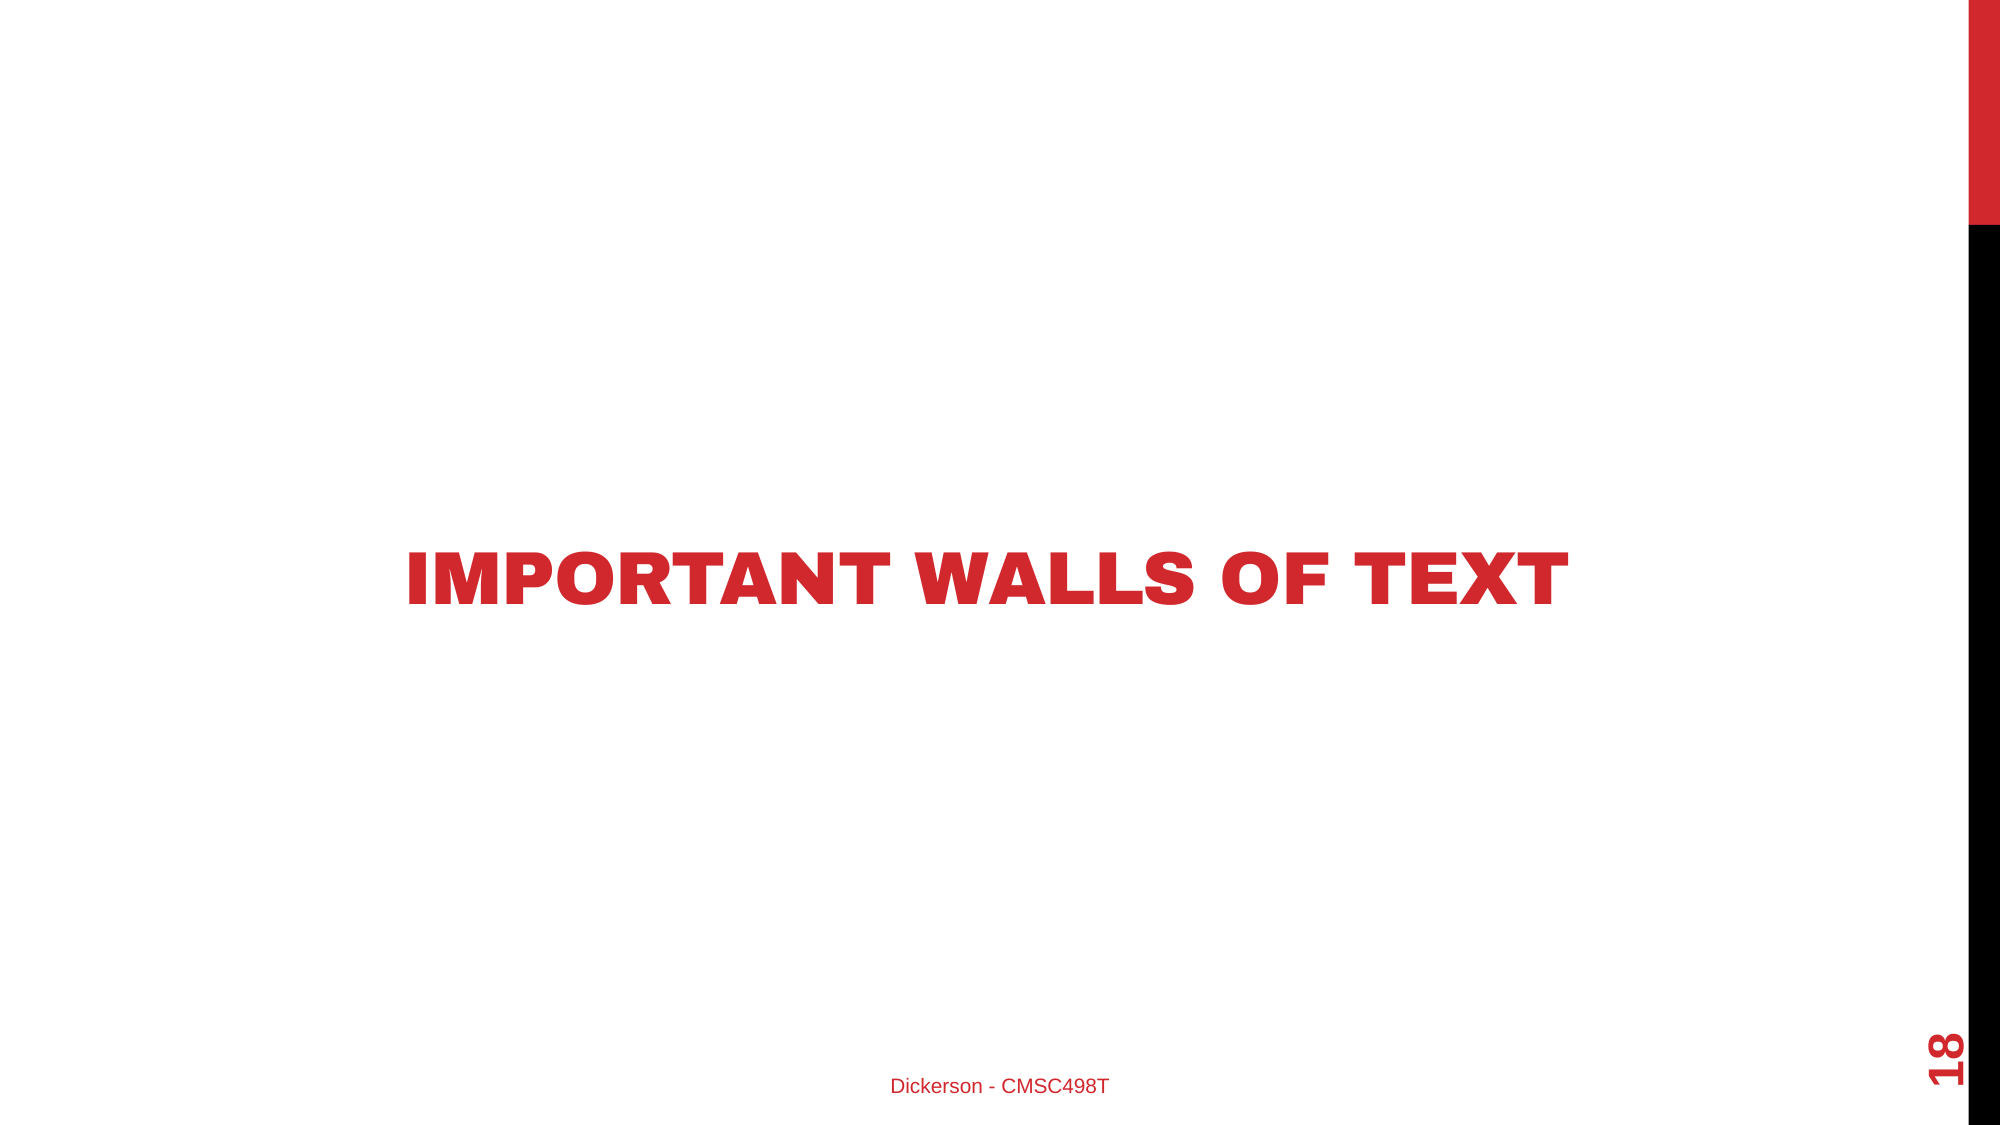

# Important Walls of Text
18
Dickerson - CMSC498T